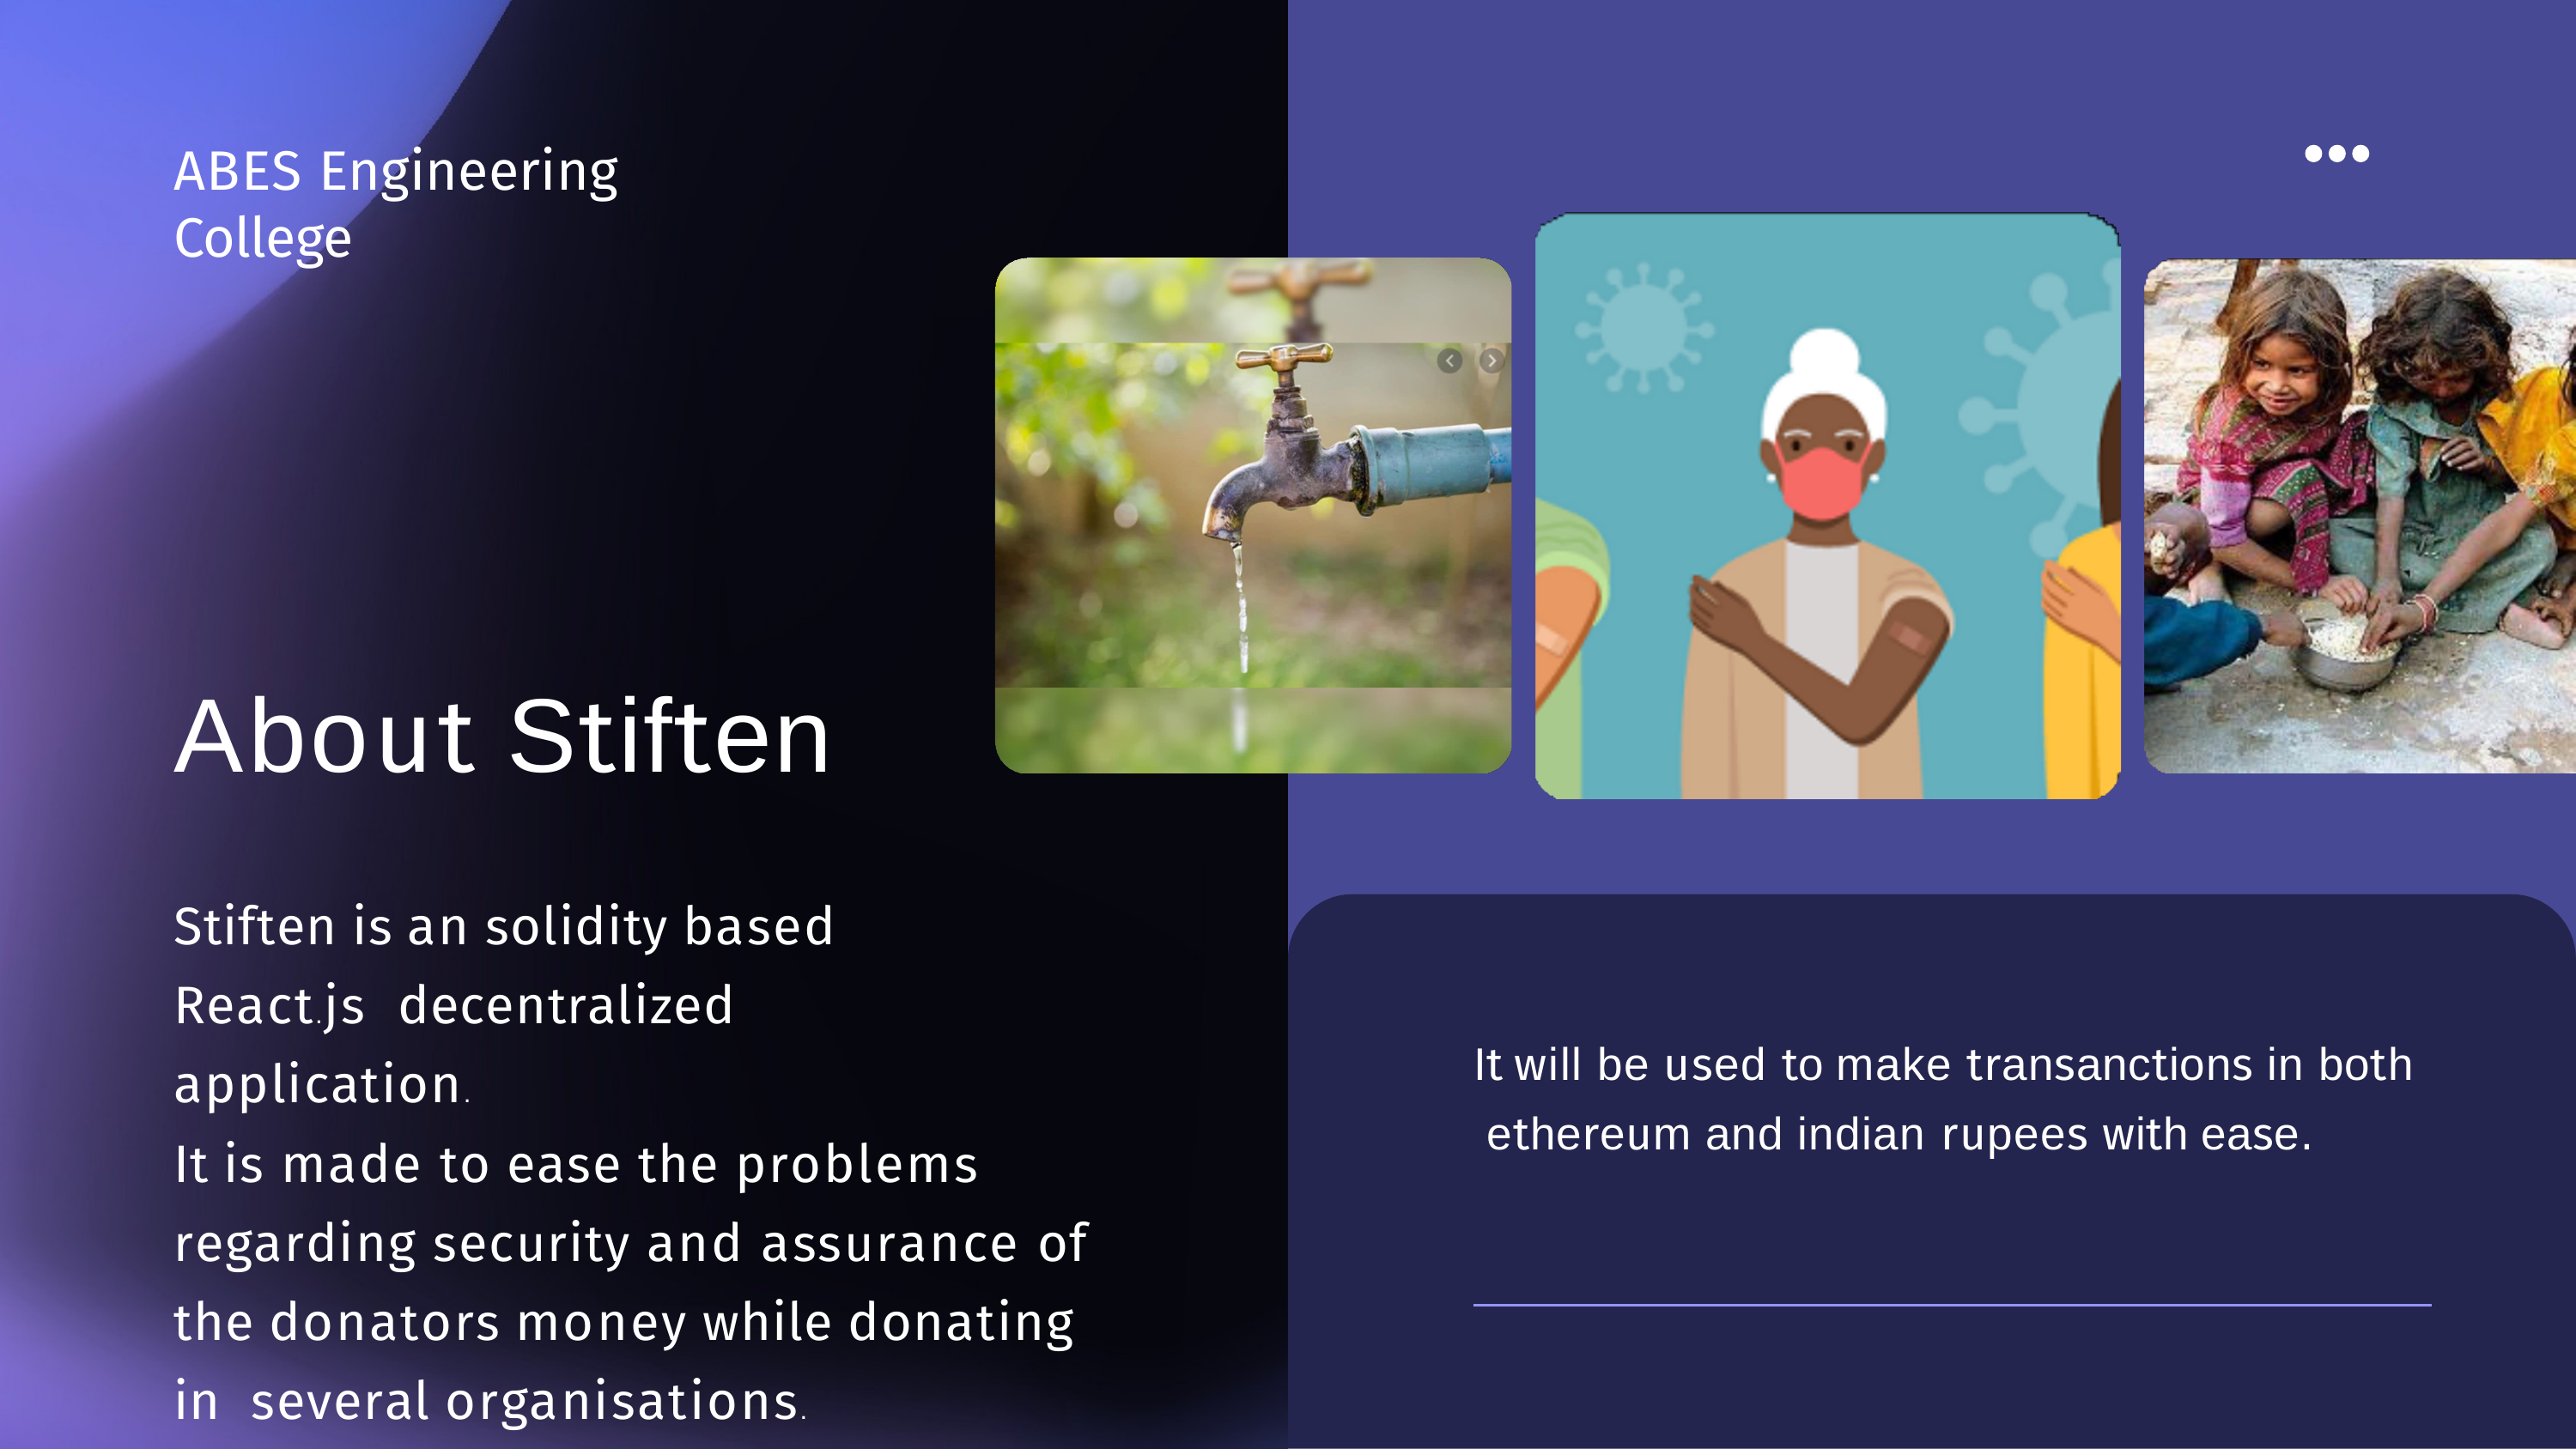

# ABES Engineering College

About Stiften
Stiften is an solidity based React.js  decentralized application.
It is made to ease the problems  regarding security and assurance of  the donators money while donating in  several organisations.

It will be used to make transanctions in both  ethereum and indian rupees with ease.